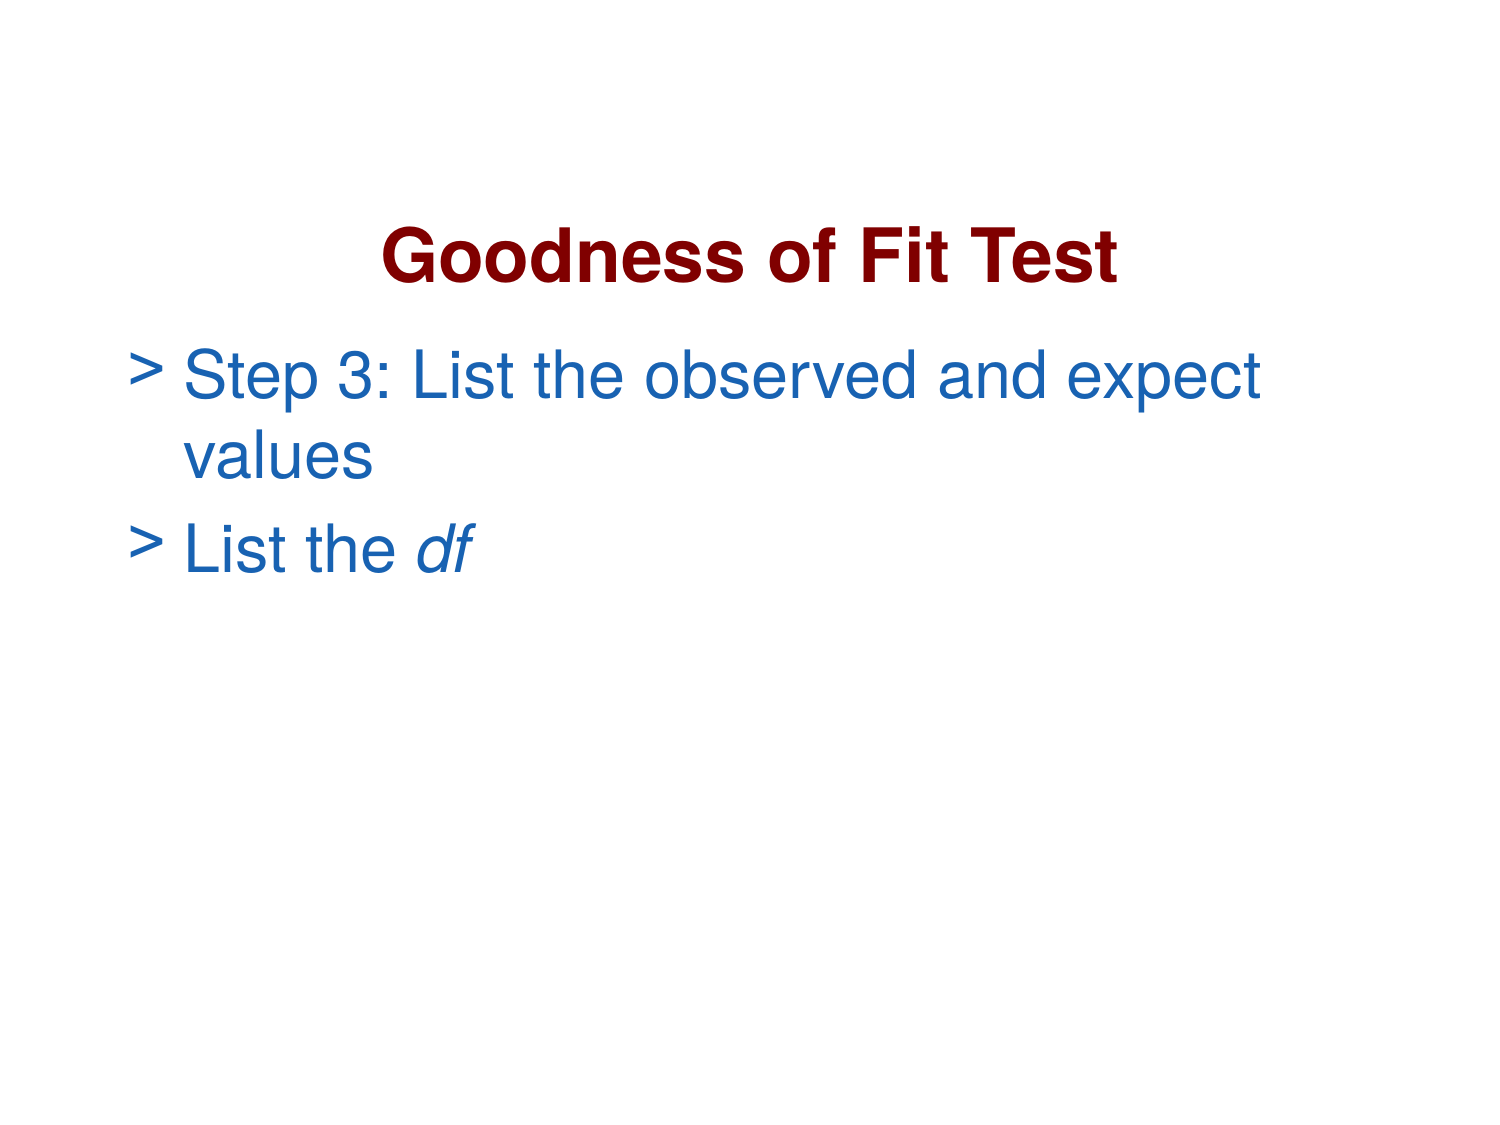

# Goodness of Fit Test
Step 3: List the observed and expect values
List the df